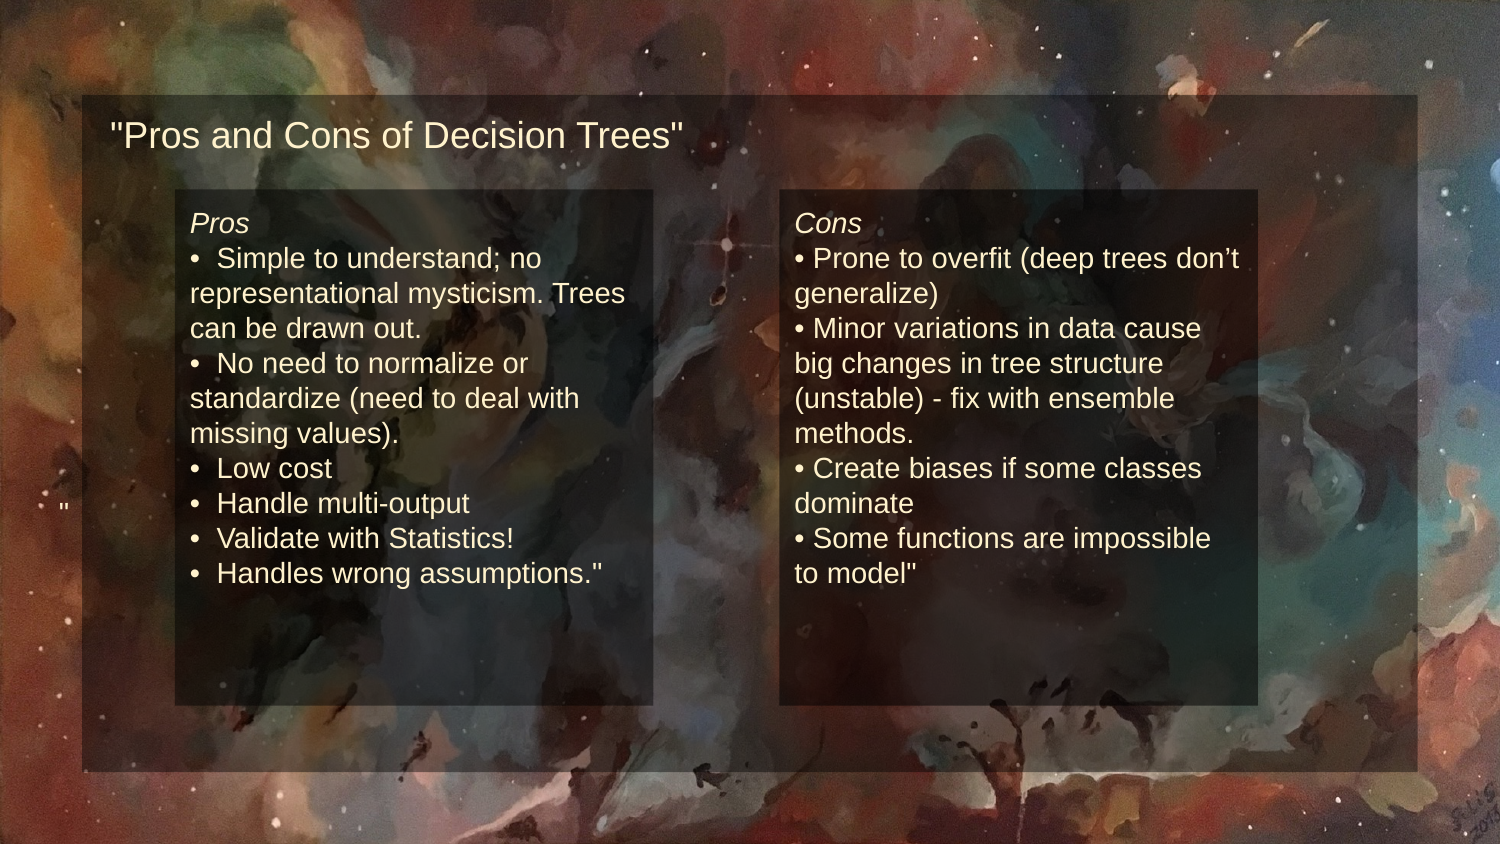

# "Pros and Cons of Decision Trees"
"
Pros
•  Simple to understand; no representational mysticism. Trees can be drawn out.
•  No need to normalize or standardize (need to deal with missing values).
•  Low cost
•  Handle multi-output
•  Validate with Statistics!
•  Handles wrong assumptions."
Cons
• Prone to overfit (deep trees don’t generalize)
• Minor variations in data cause big changes in tree structure (unstable) - fix with ensemble methods.
• Create biases if some classes dominate
• Some functions are impossible to model"